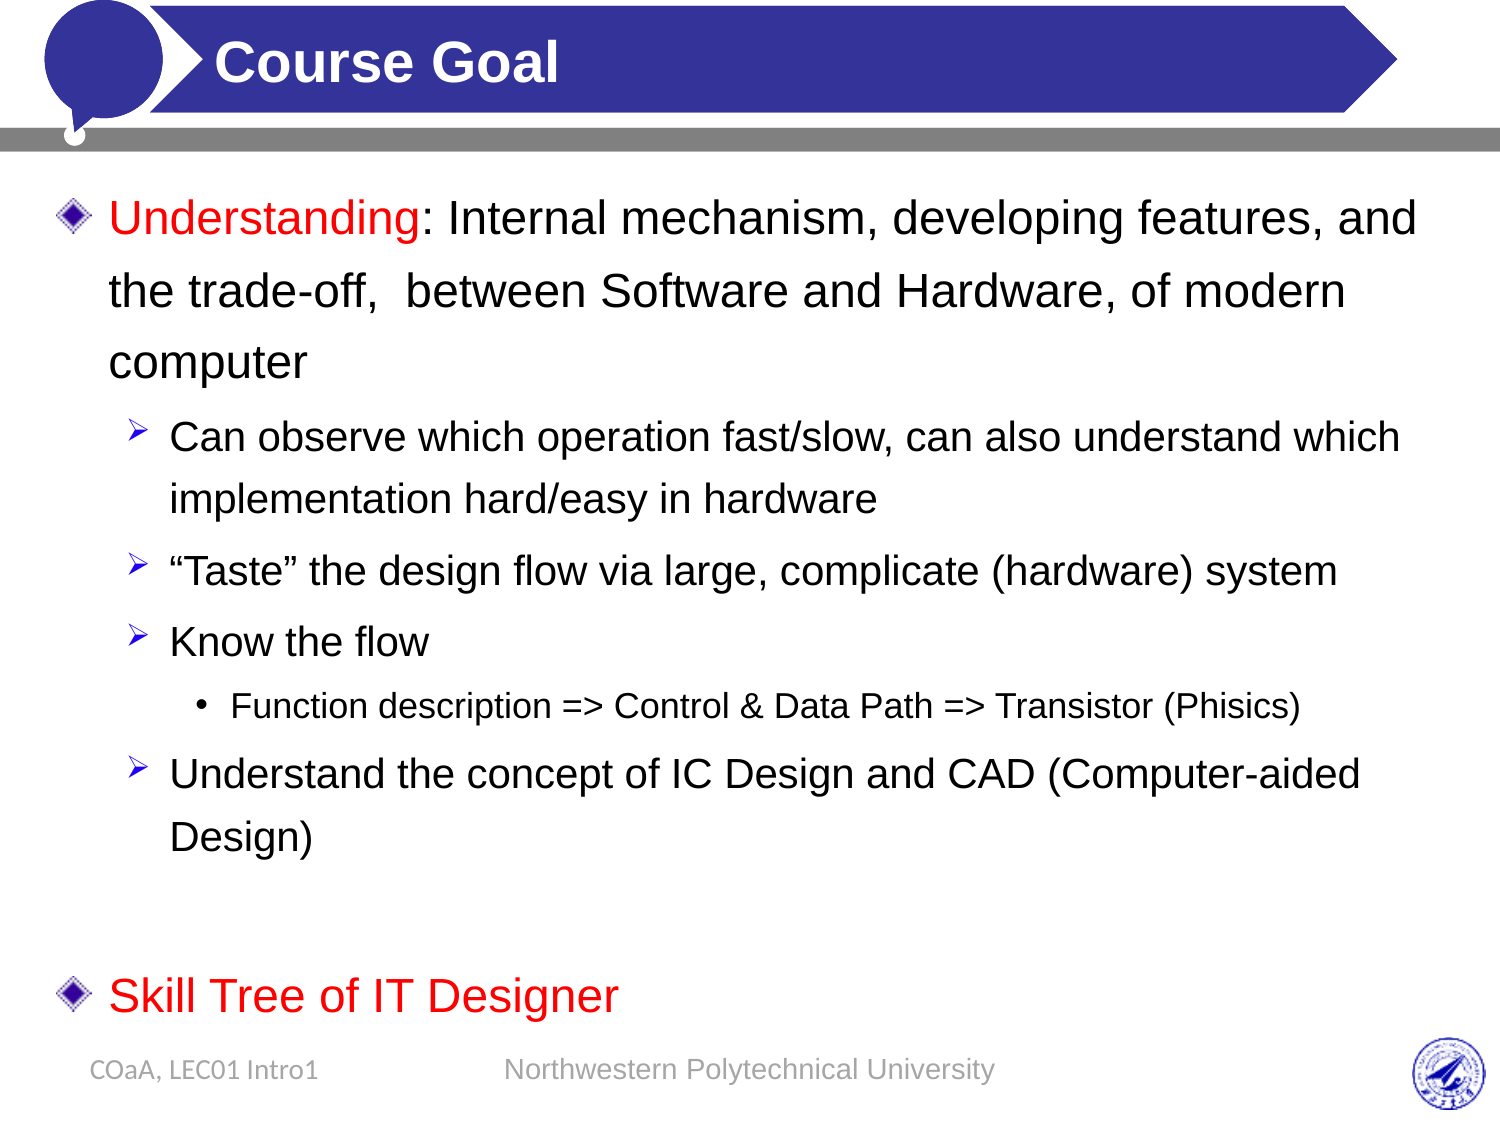

# Course Goal

Understanding: Internal mechanism, developing features, and  the trade-off,  between Software and Hardware, of modern computer
Can observe which operation fast/slow, can also understand which implementation hard/easy in hardware
“Taste” the design flow via large, complicate (hardware) system
Know the flow
Function description => Control & Data Path => Transistor (Phisics)
Understand the concept of IC Design and CAD (Computer-aided Design)

Skill Tree of IT Designer

COaA, LEC01 Intro1
Northwestern Polytechnical University
96